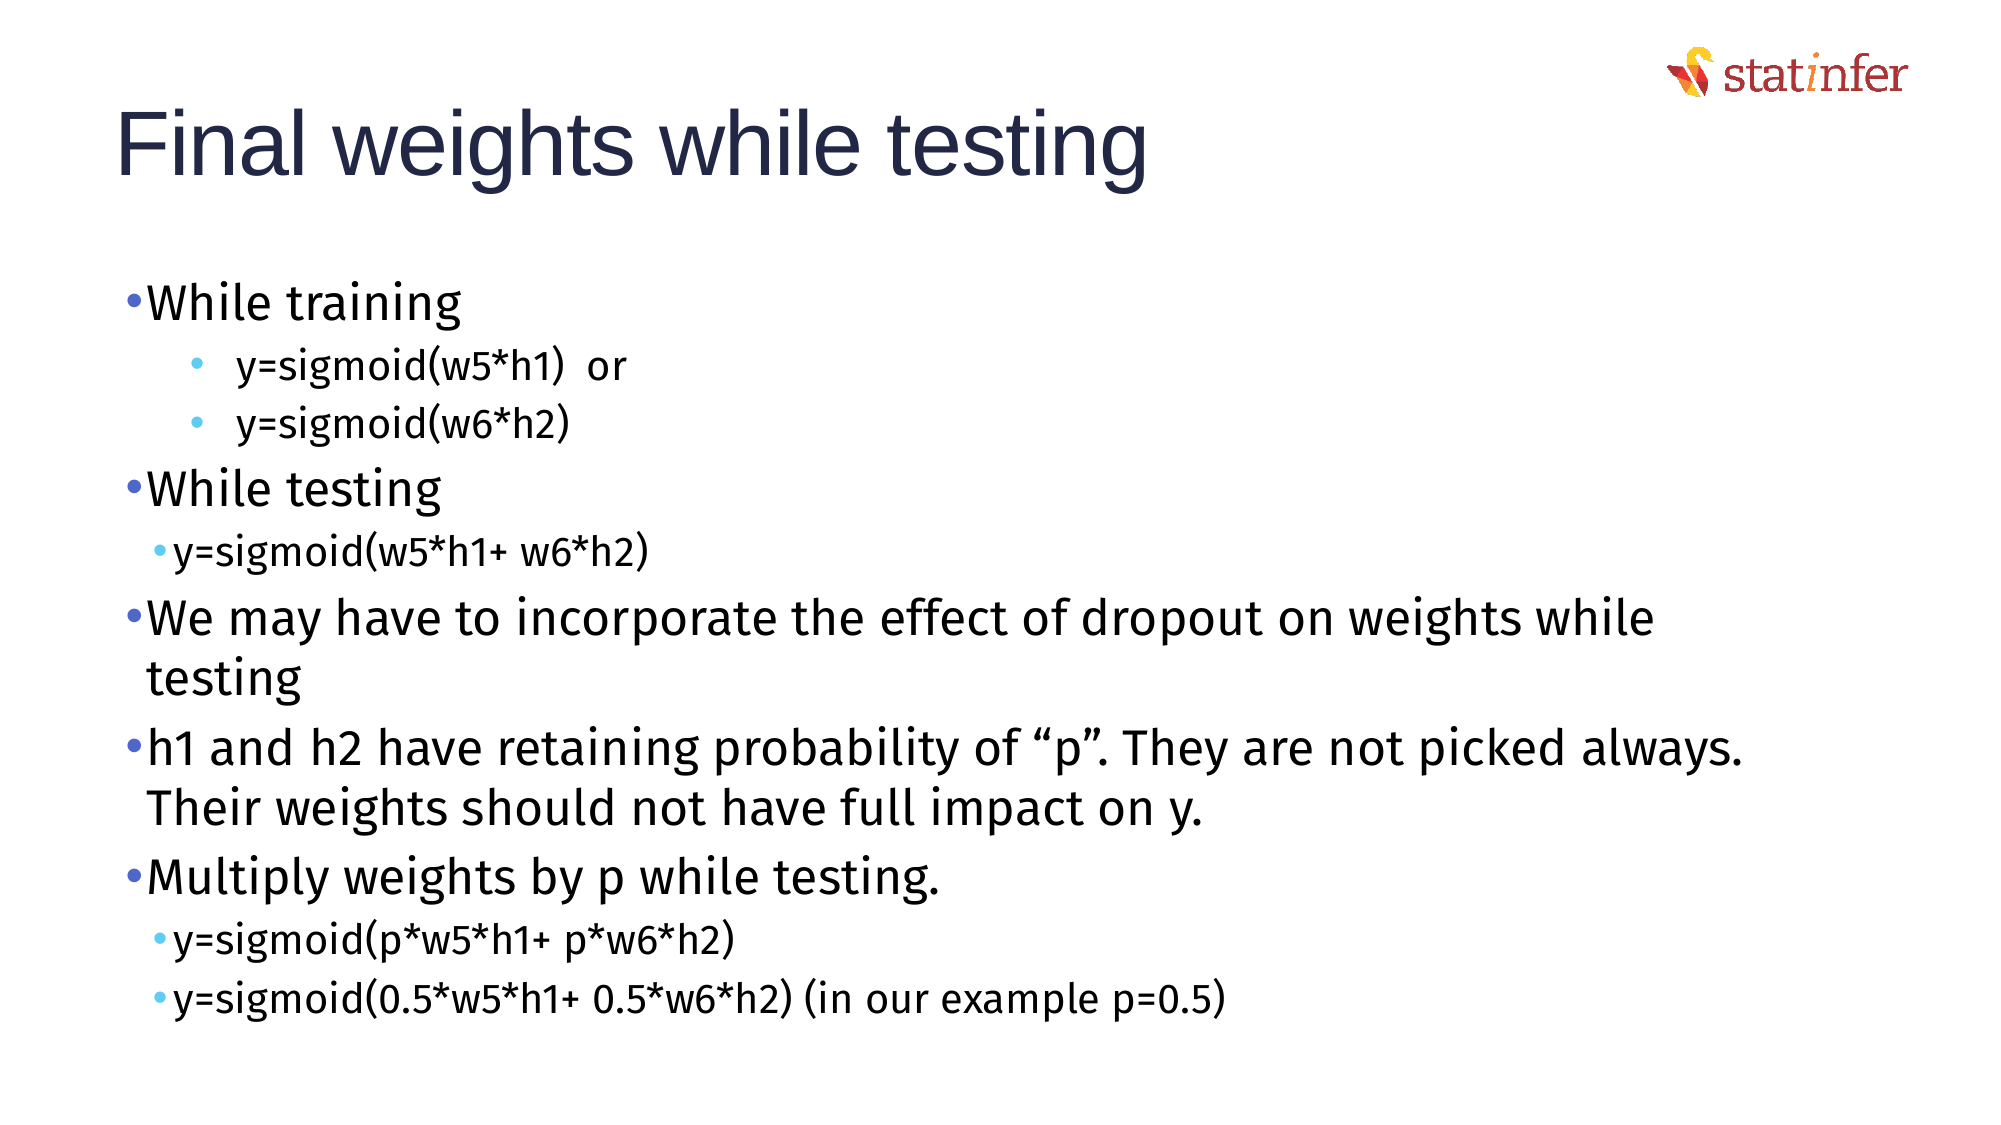

# Final weights while testing
While training
y=sigmoid(w5*h1)  or
y=sigmoid(w6*h2)
While testing
y=sigmoid(w5*h1+ w6*h2)
We may have to incorporate the effect of dropout on weights while testing
h1 and h2 have retaining probability of “p”. They are not picked always. Their weights should not have full impact on y.
Multiply weights by p while testing.
y=sigmoid(p*w5*h1+ p*w6*h2)
y=sigmoid(0.5*w5*h1+ 0.5*w6*h2) (in our example p=0.5)

30